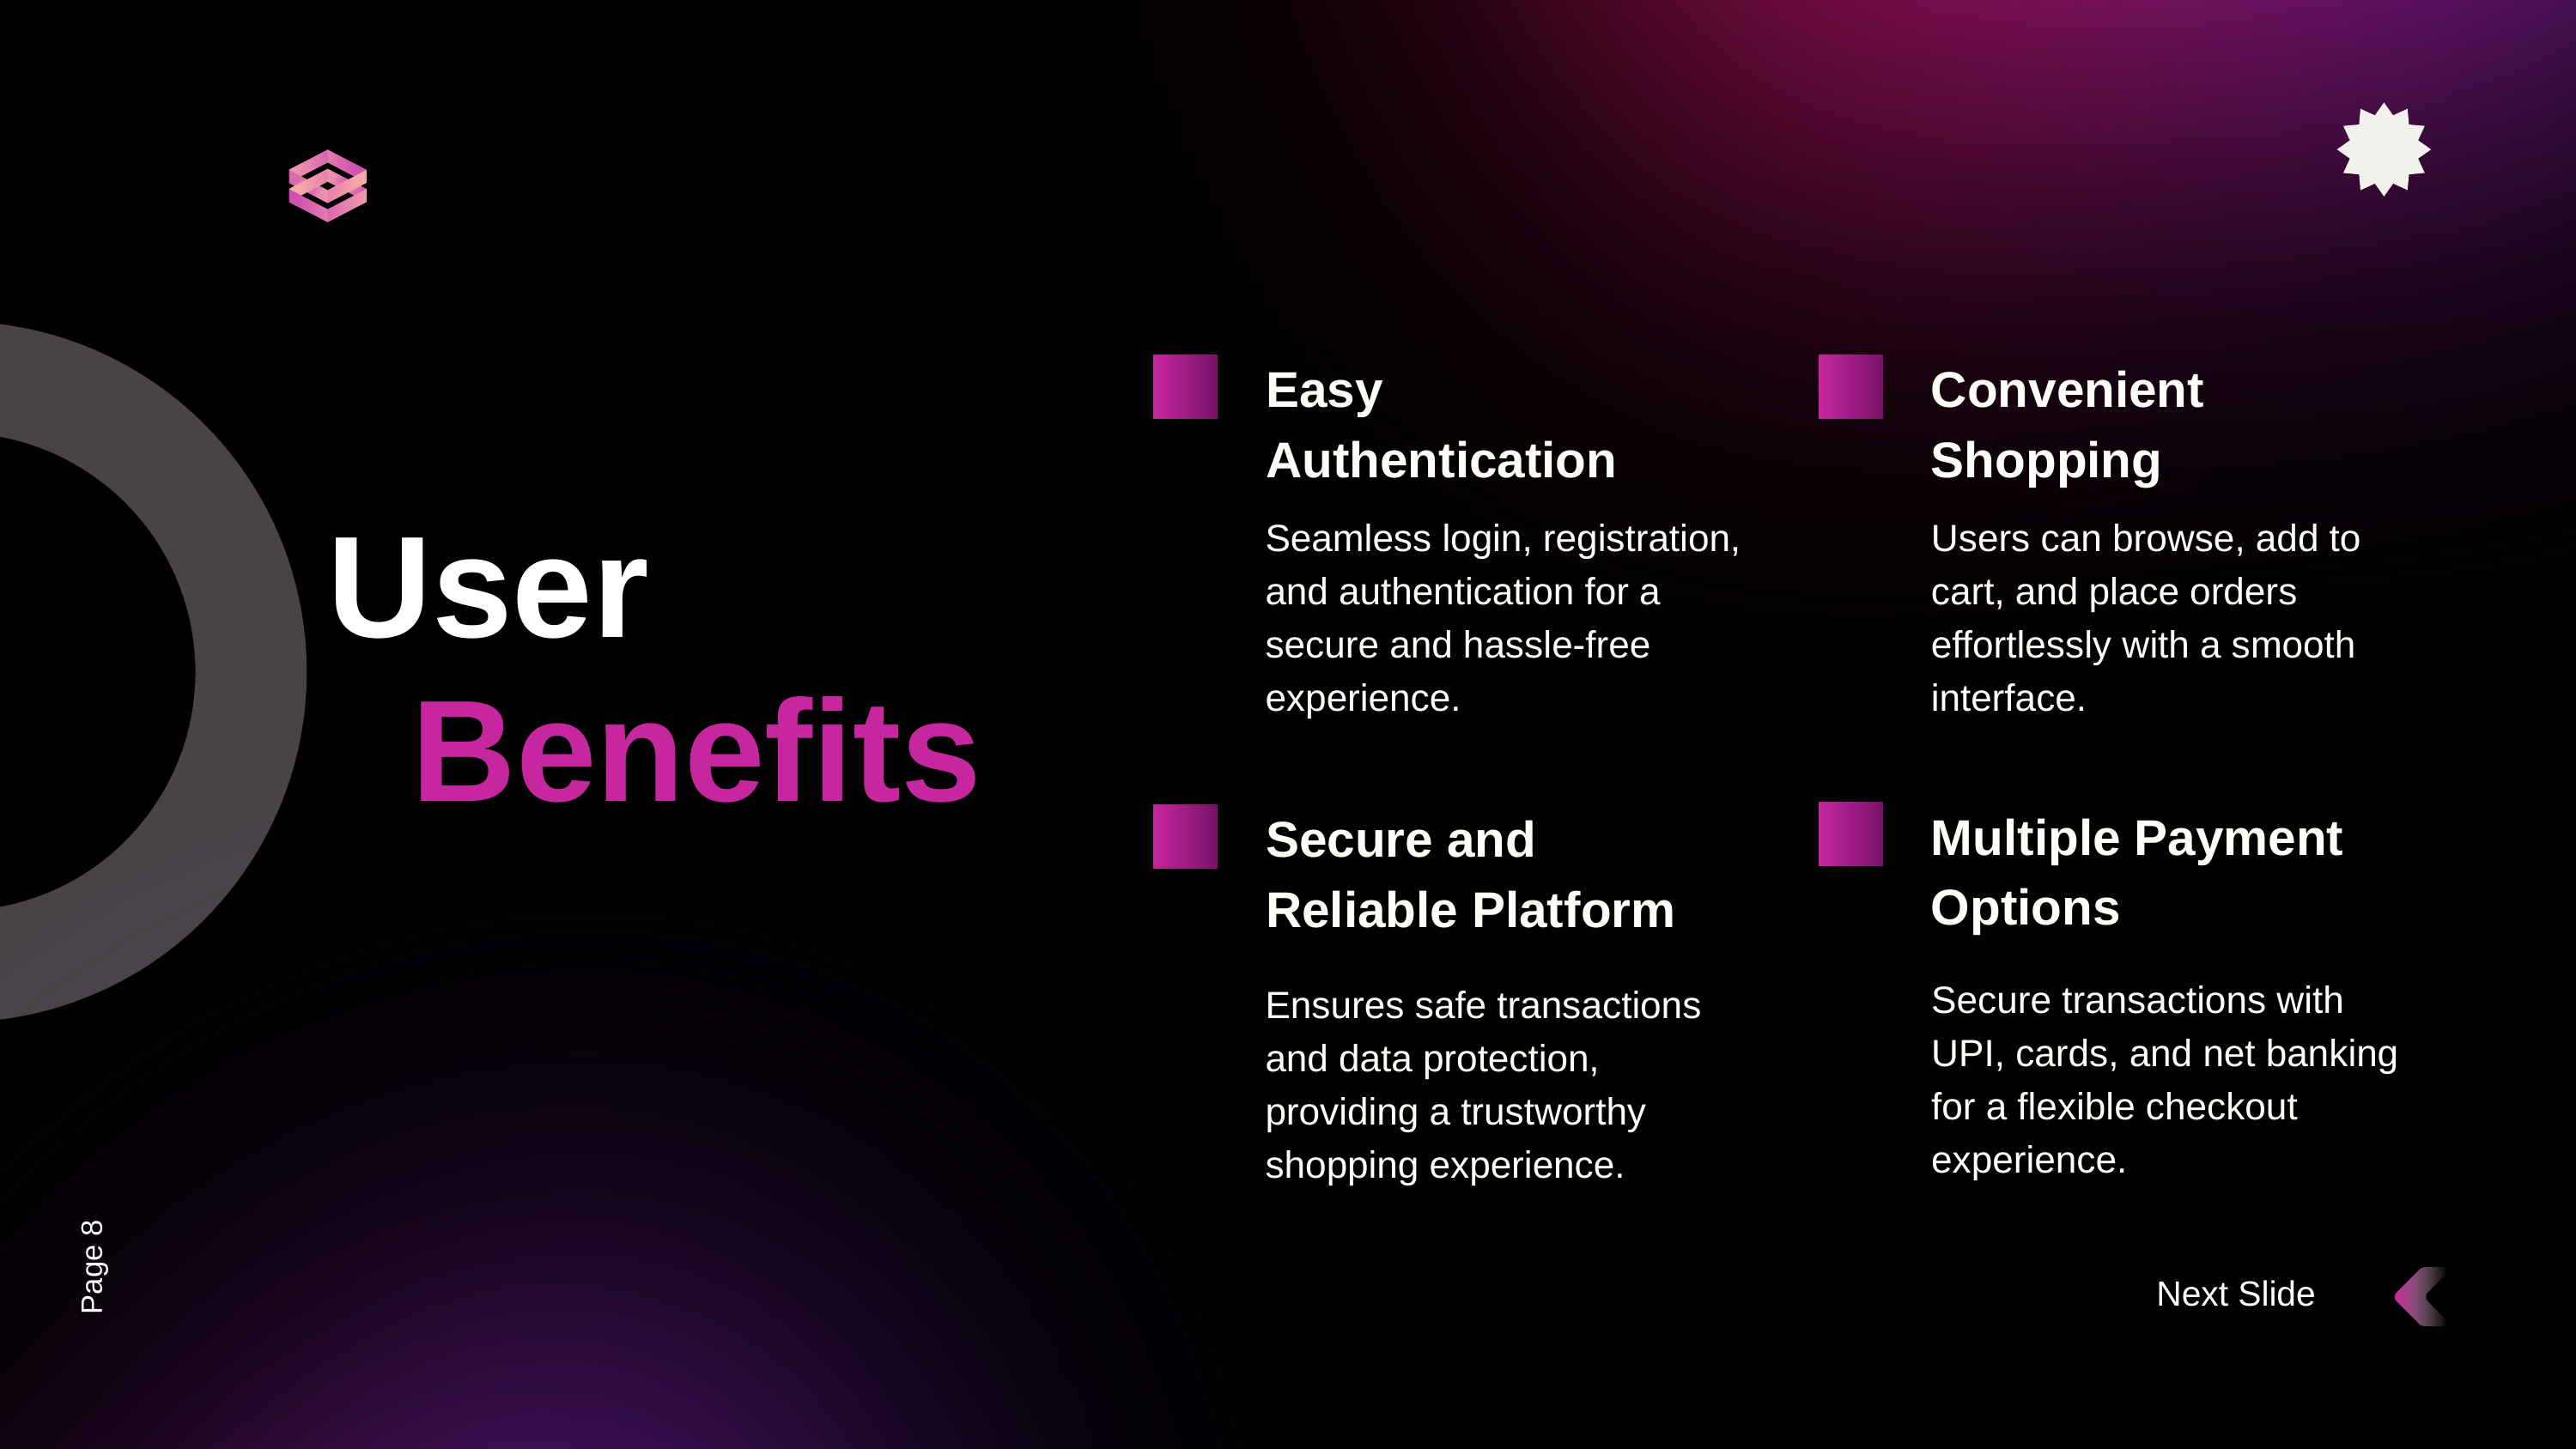

Easy Authentication
Convenient Shopping

Seamless login, registration, and authentication for a secure and hassle-free experience.
Users can browse, add to cart, and place orders effortlessly with a smooth interface.
User
Benefits

Multiple Payment Options
Secure and Reliable Platform

Secure transactions with UPI, cards, and net banking for a flexible checkout experience.
Ensures safe transactions and data protection, providing a trustworthy shopping experience.
Page 8

Next Slide